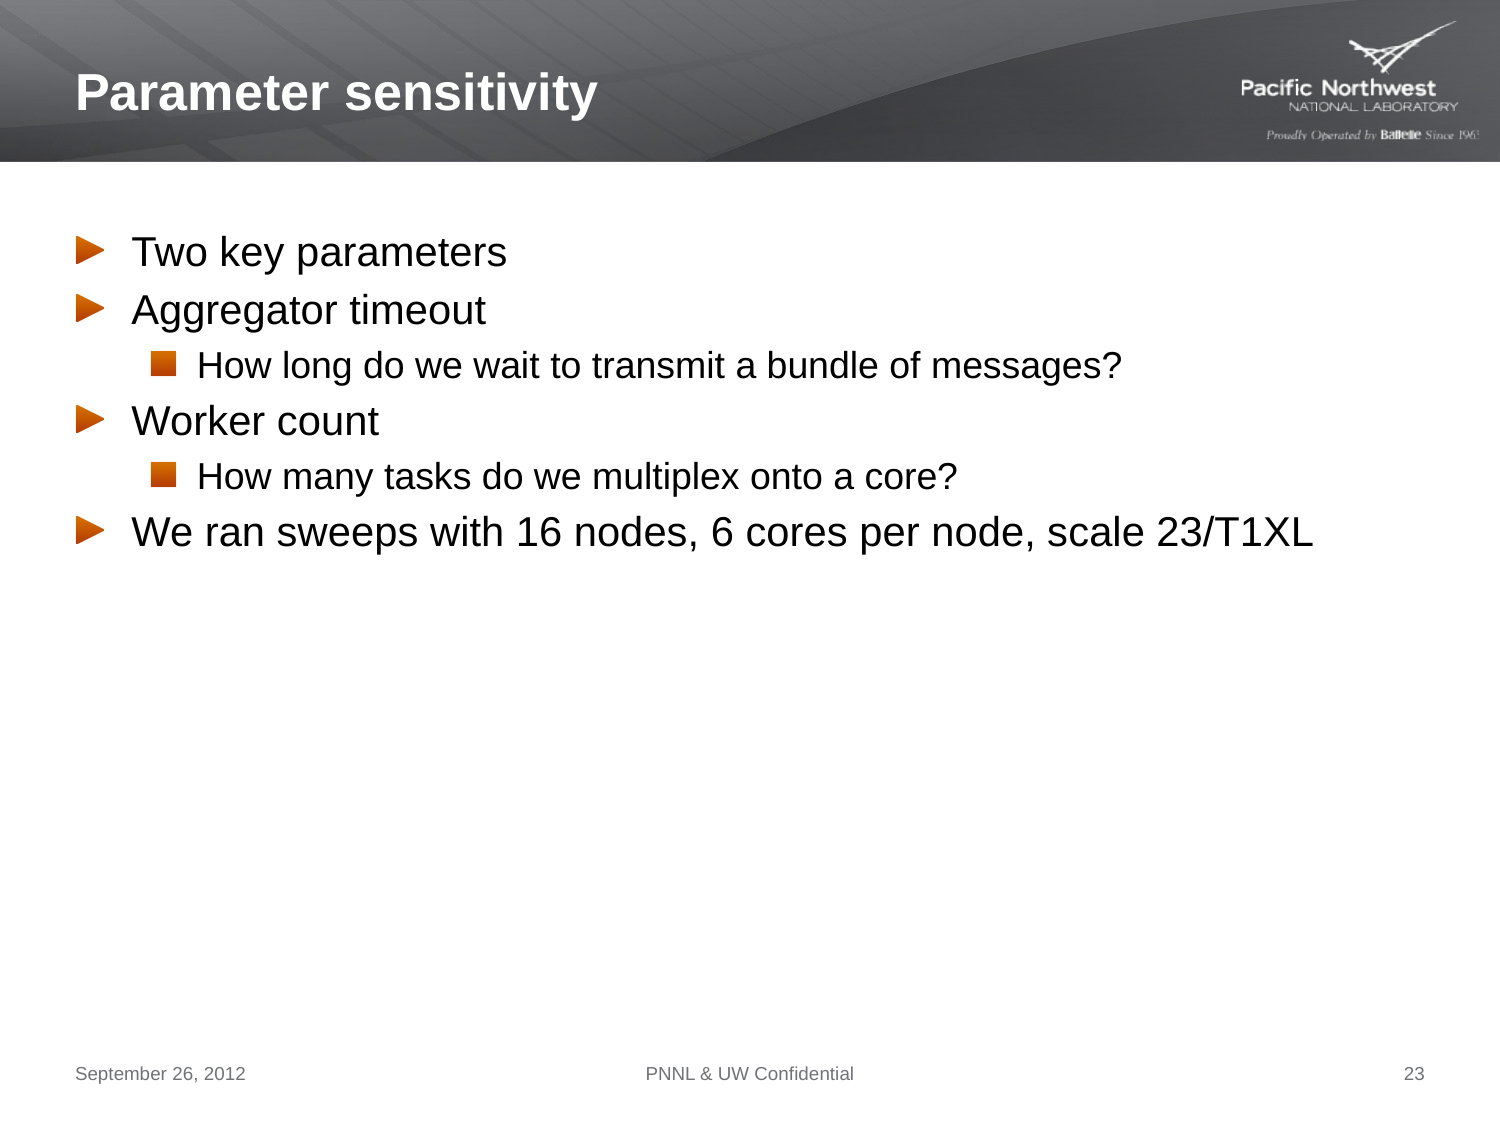

# Parameter sensitivity
Two key parameters
Aggregator timeout
How long do we wait to transmit a bundle of messages?
Worker count
How many tasks do we multiplex onto a core?
We ran sweeps with 16 nodes, 6 cores per node, scale 23/T1XL
September 26, 2012
PNNL & UW Confidential
23